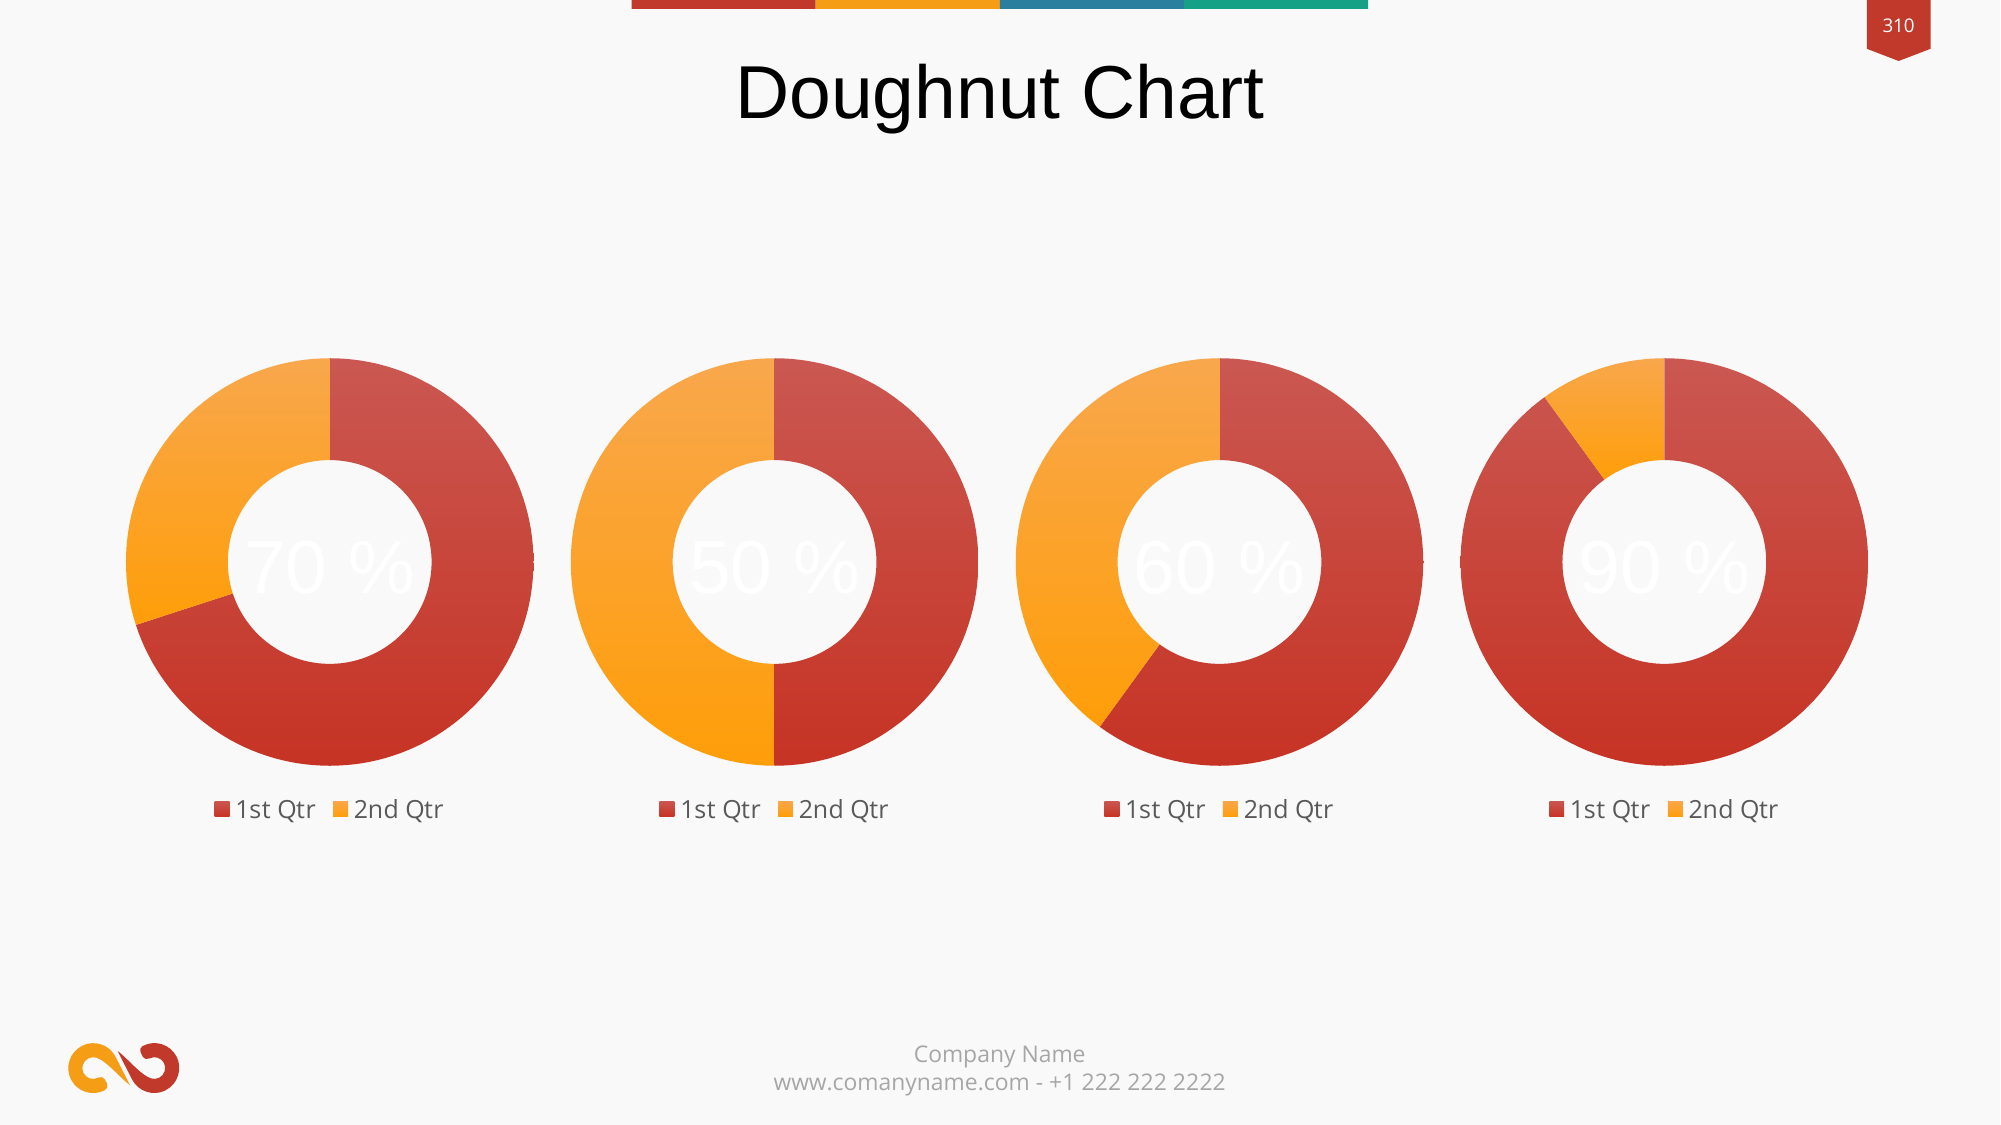

Doughnut Chart

### Chart

| Category | Sales |
|---|---|
| 1st Qtr | 7.0 |
| 2nd Qtr | 3.0 |

### Chart

| Category | Sales |
|---|---|
| 1st Qtr | 5.0 |
| 2nd Qtr | 5.0 |

### Chart

| Category | Sales |
|---|---|
| 1st Qtr | 6.0 |
| 2nd Qtr | 4.0 |

### Chart

| Category | Sales |
|---|---|
| 1st Qtr | 9.0 |
| 2nd Qtr | 1.0 |
70 %
50 %
60 %
90 %